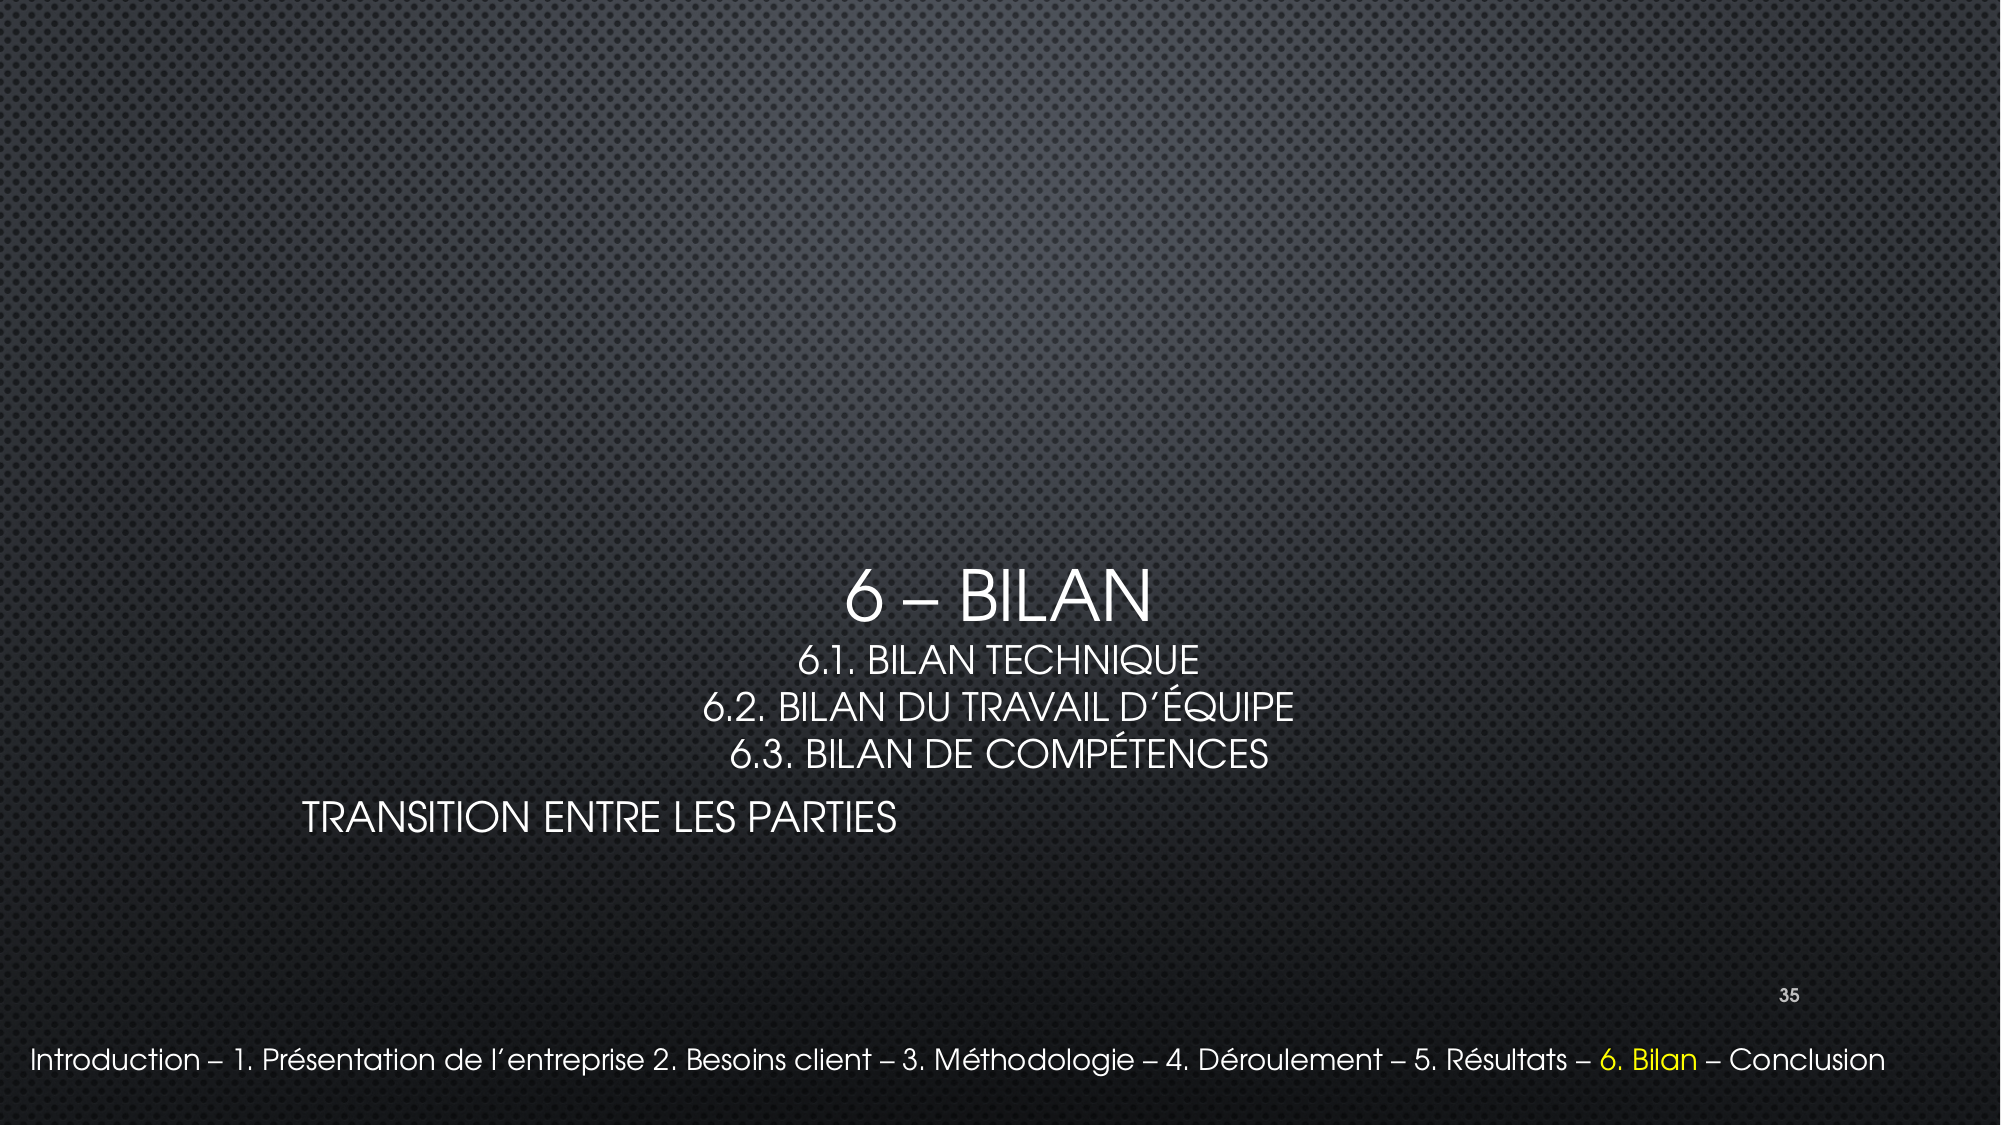

# 6 – Bilan 6.1. Bilan technique 6.2. Bilan du travail d’équipe 6.3. Bilan de compétences
Transition entre les parties
35
Introduction – 1. Présentation de l’entreprise 2. Besoins client – 3. Méthodologie – 4. Déroulement – 5. Résultats – 6. Bilan – Conclusion